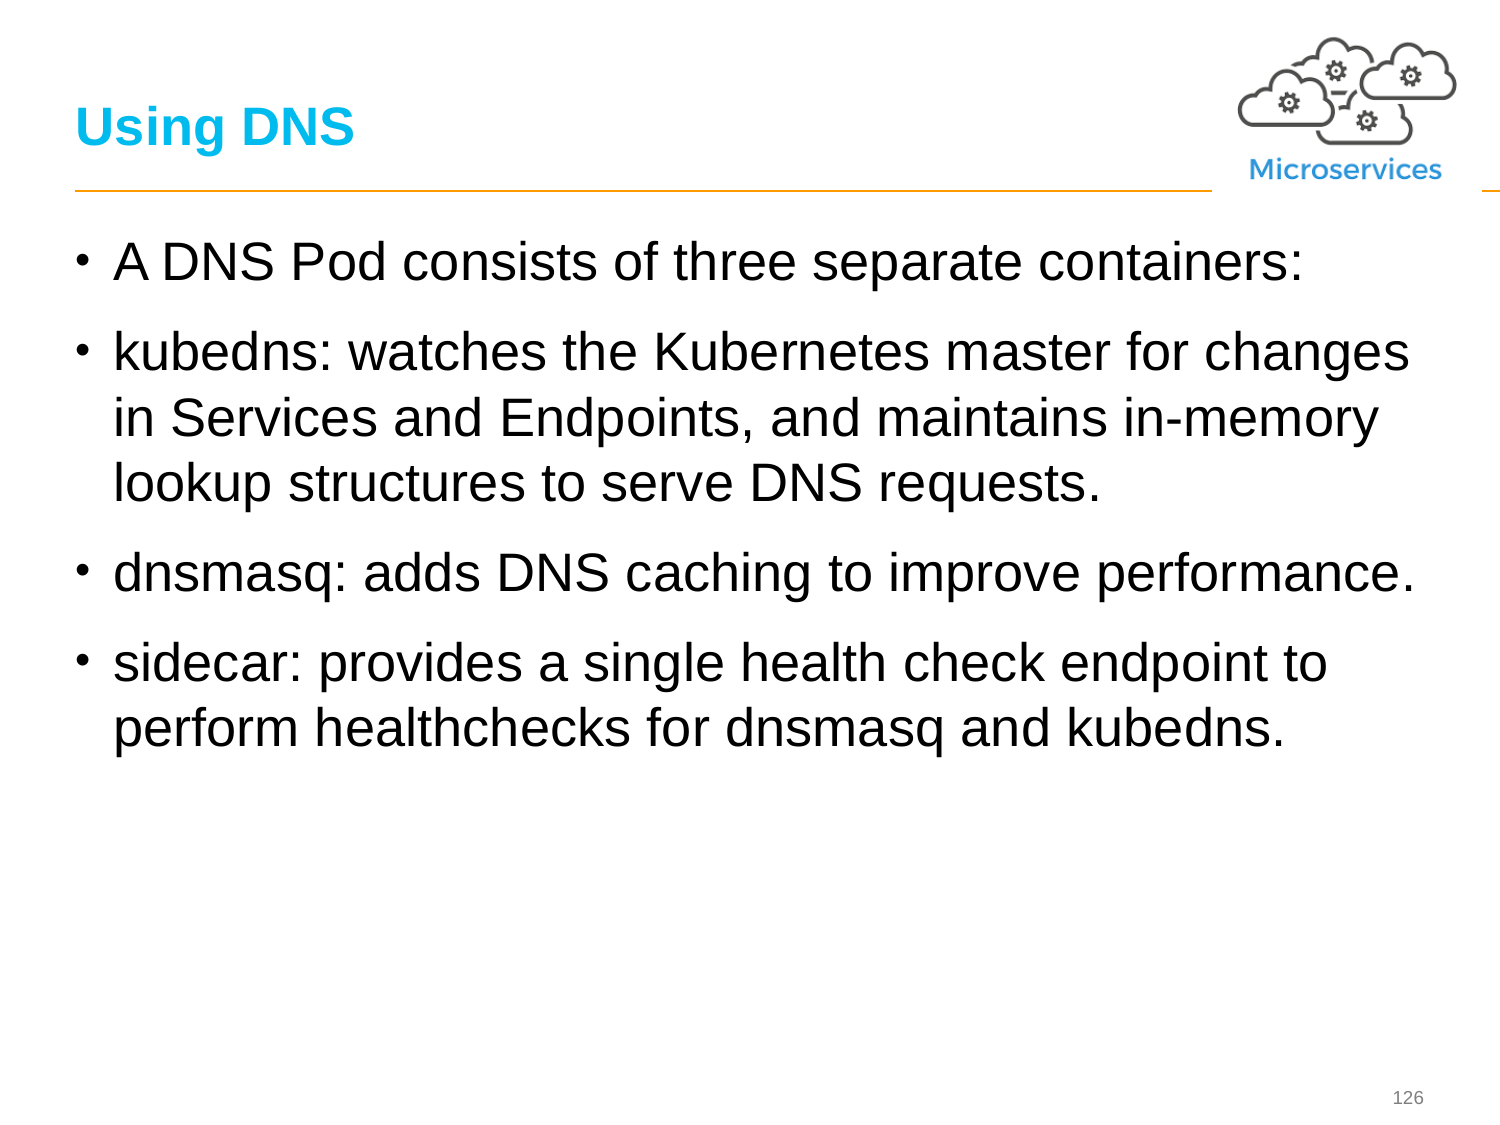

# Using DNS
A DNS Pod consists of three separate containers:
kubedns: watches the Kubernetes master for changes in Services and Endpoints, and maintains in-memory lookup structures to serve DNS requests.
dnsmasq: adds DNS caching to improve performance.
sidecar: provides a single health check endpoint to perform healthchecks for dnsmasq and kubedns.